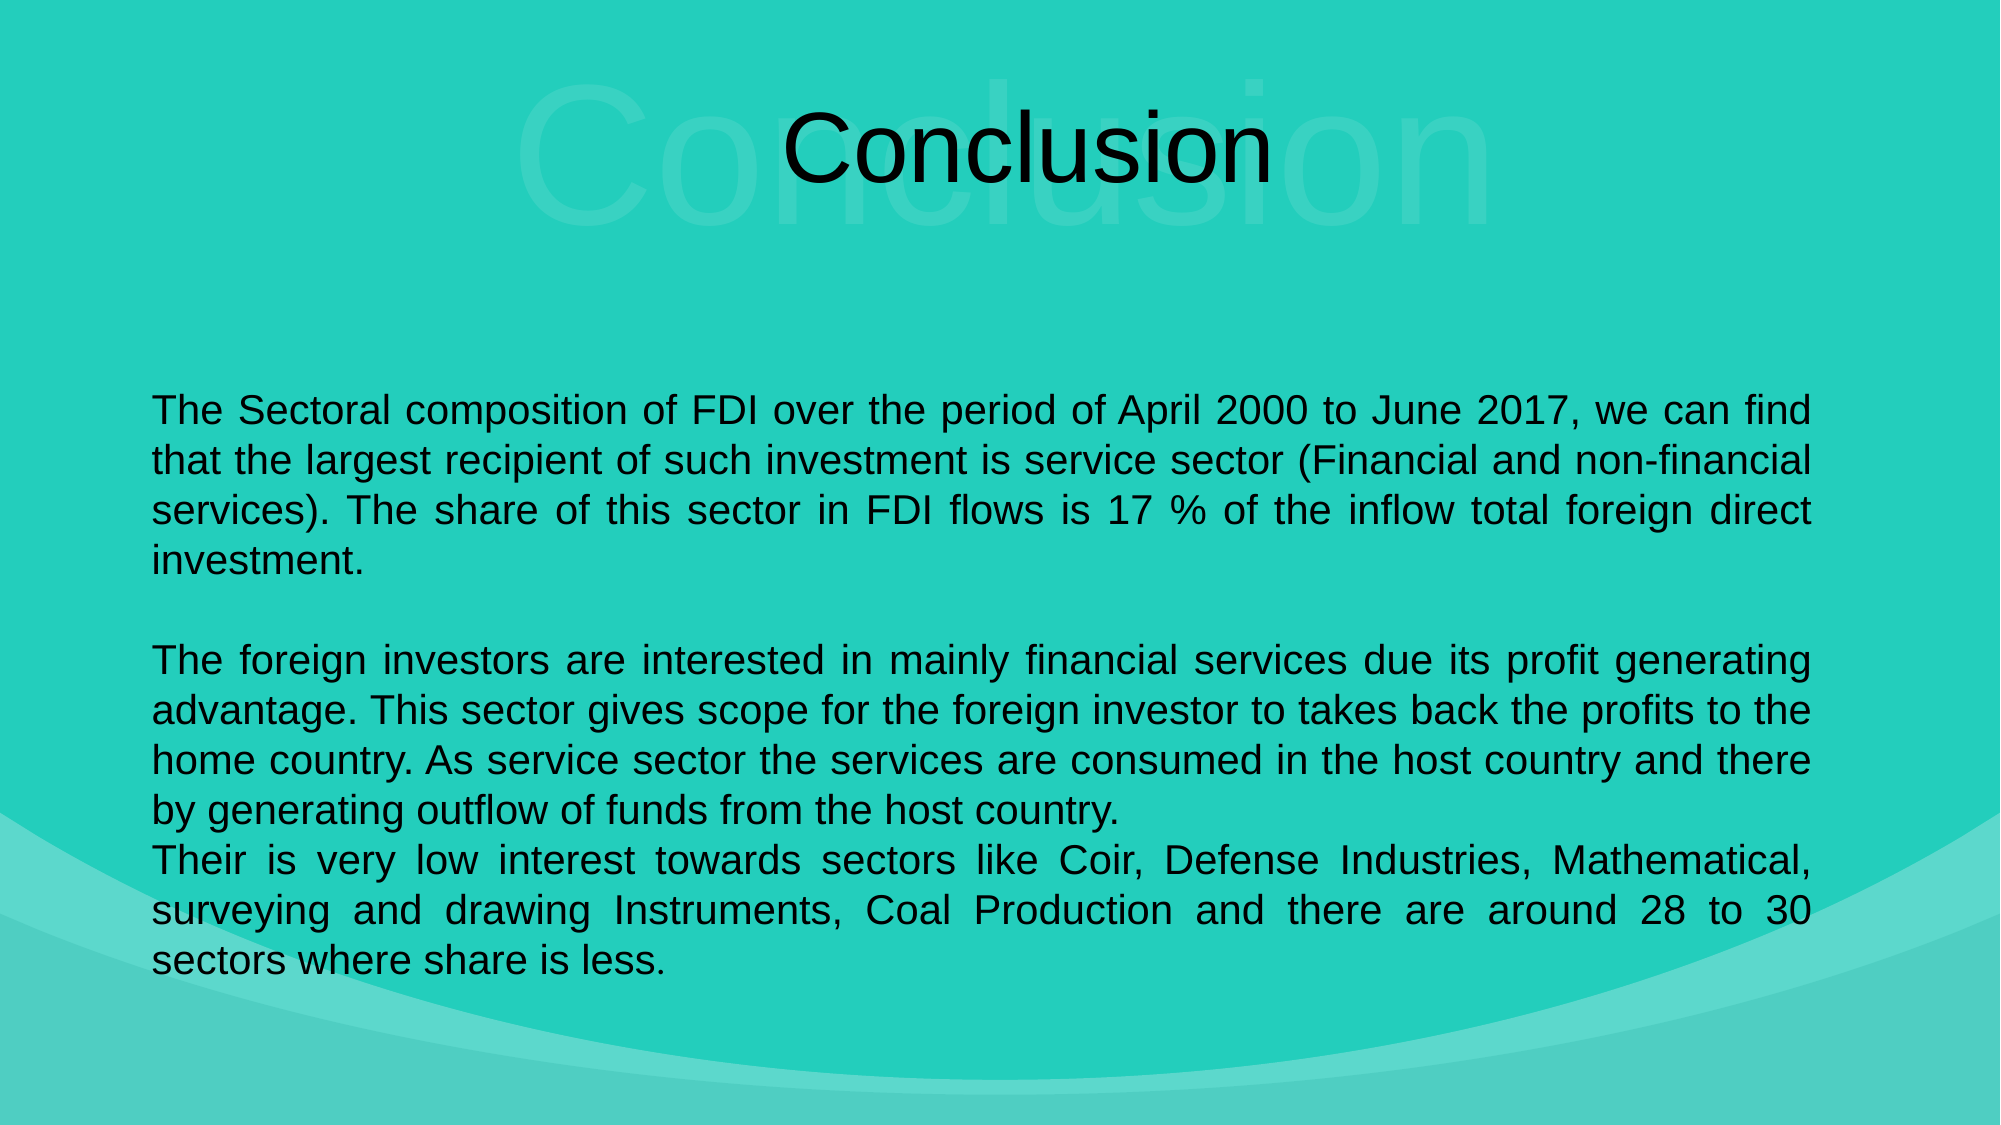

Conclusion
Conclusion
The Sectoral composition of FDI over the period of April 2000 to June 2017, we can find that the largest recipient of such investment is service sector (Financial and non-financial services). The share of this sector in FDI flows is 17 % of the inflow total foreign direct investment.

The foreign investors are interested in mainly financial services due its profit generating advantage. This sector gives scope for the foreign investor to takes back the profits to the home country. As service sector the services are consumed in the host country and there by generating outflow of funds from the host country.
Their is very low interest towards sectors like Coir, Defense Industries, Mathematical, surveying and drawing Instruments, Coal Production and there are around 28 to 30 sectors where share is less.